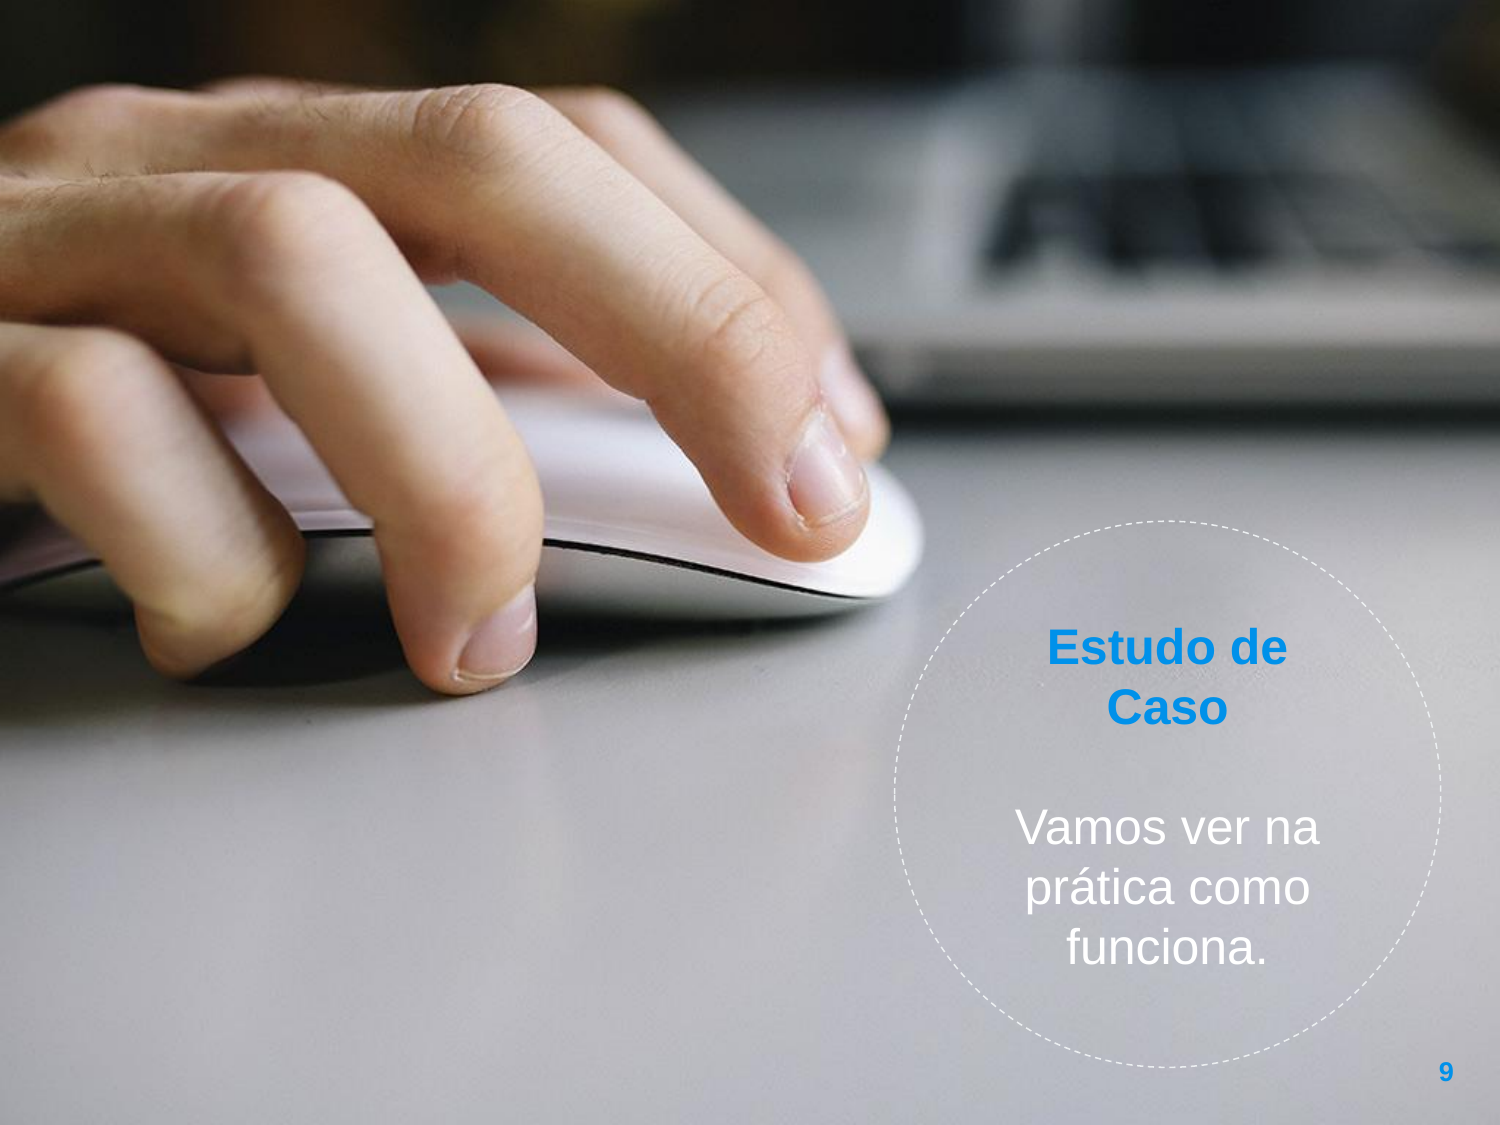

Estudo de Caso

Vamos ver na prática como funciona.
9